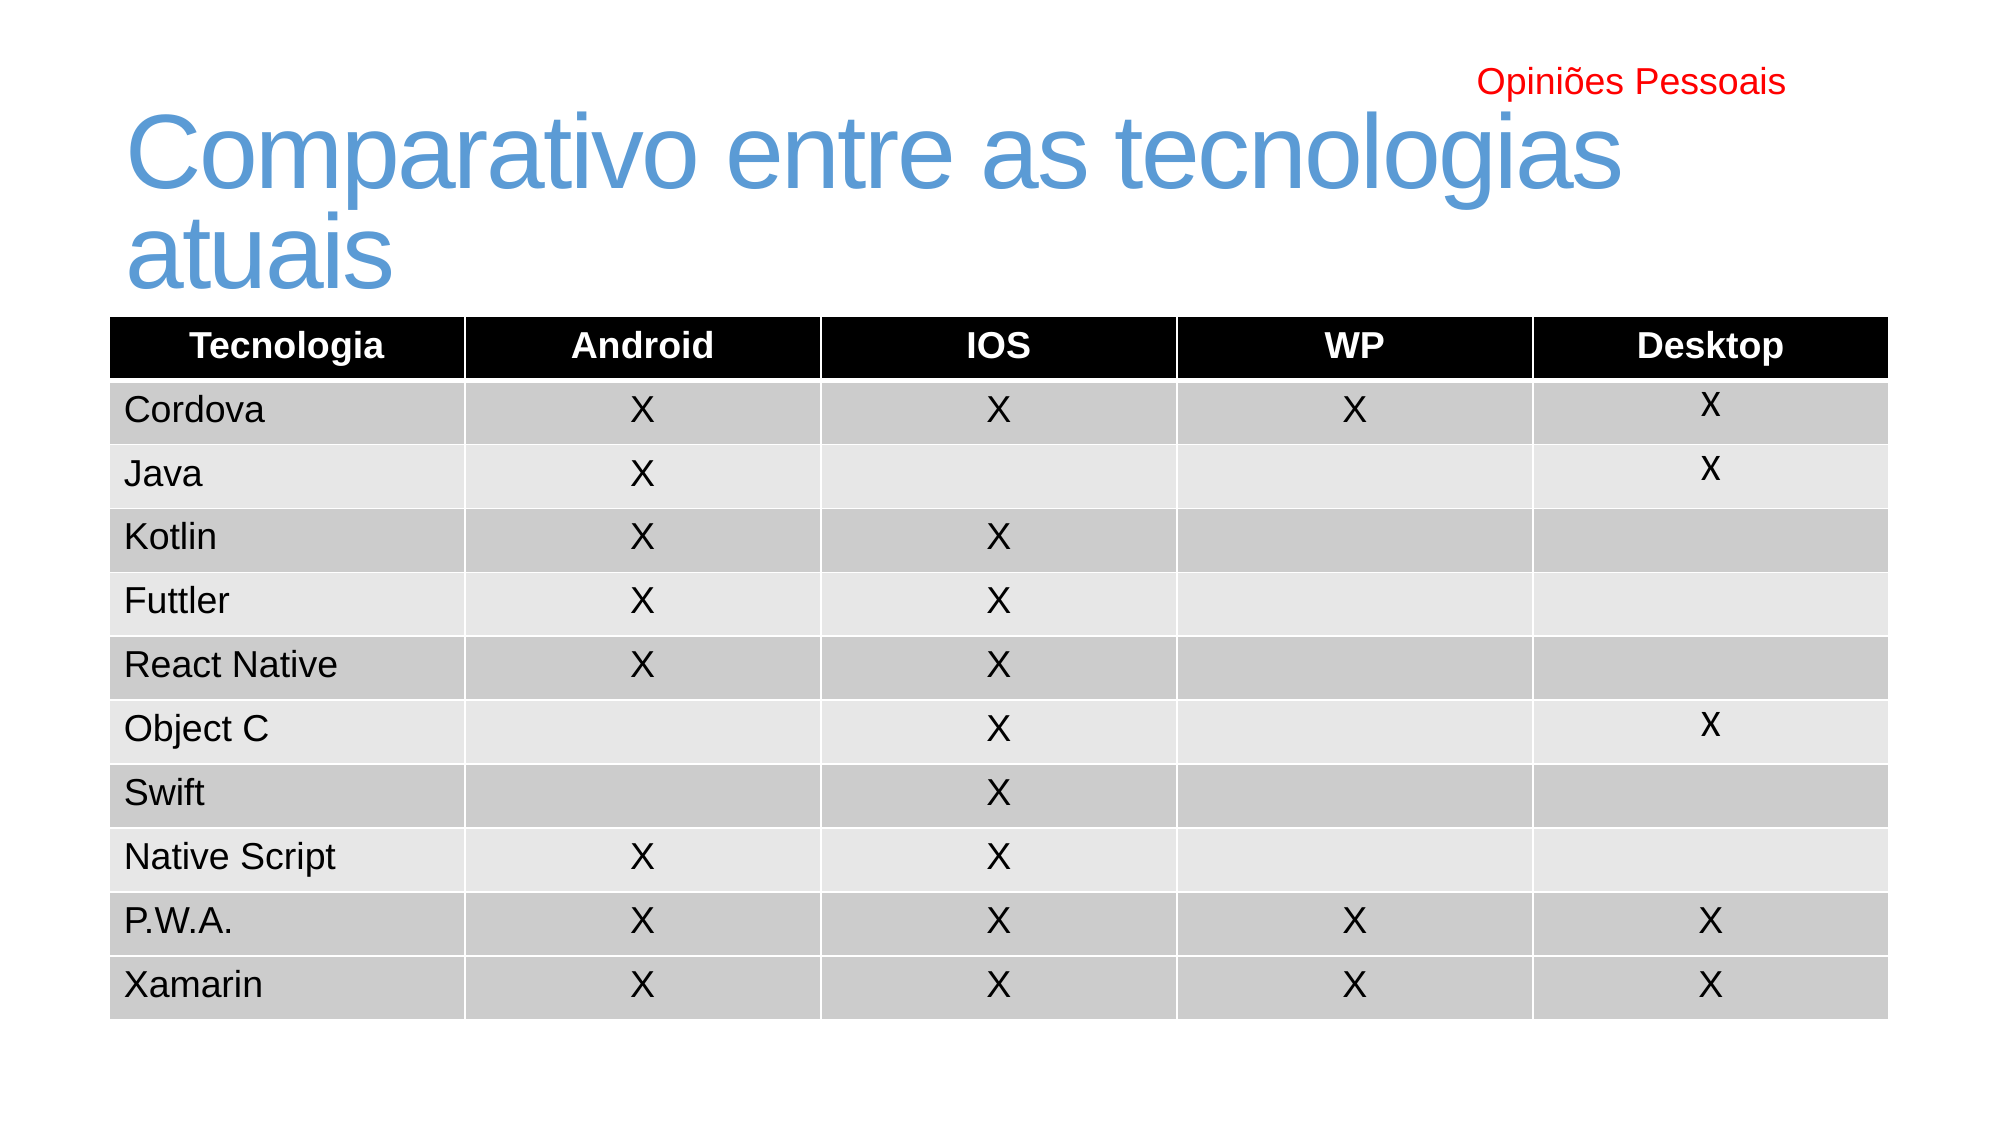

Opiniões Pessoais
Comparativo entre as tecnologias atuais
| Tecnologia | Android | IOS | WP | Desktop |
| --- | --- | --- | --- | --- |
| Cordova | X | X | X | X |
| Java | X |  |  | X |
| Kotlin | X | X |  |  |
| Futtler | X | X |  |  |
| React Native | X | X |  |  |
| Object C |  | X |  | X |
| Swift |  | X |  |  |
| Native Script | X | X |  |  |
| P.W.A. | X | X | X | X |
| Xamarin | X | X | X | X |